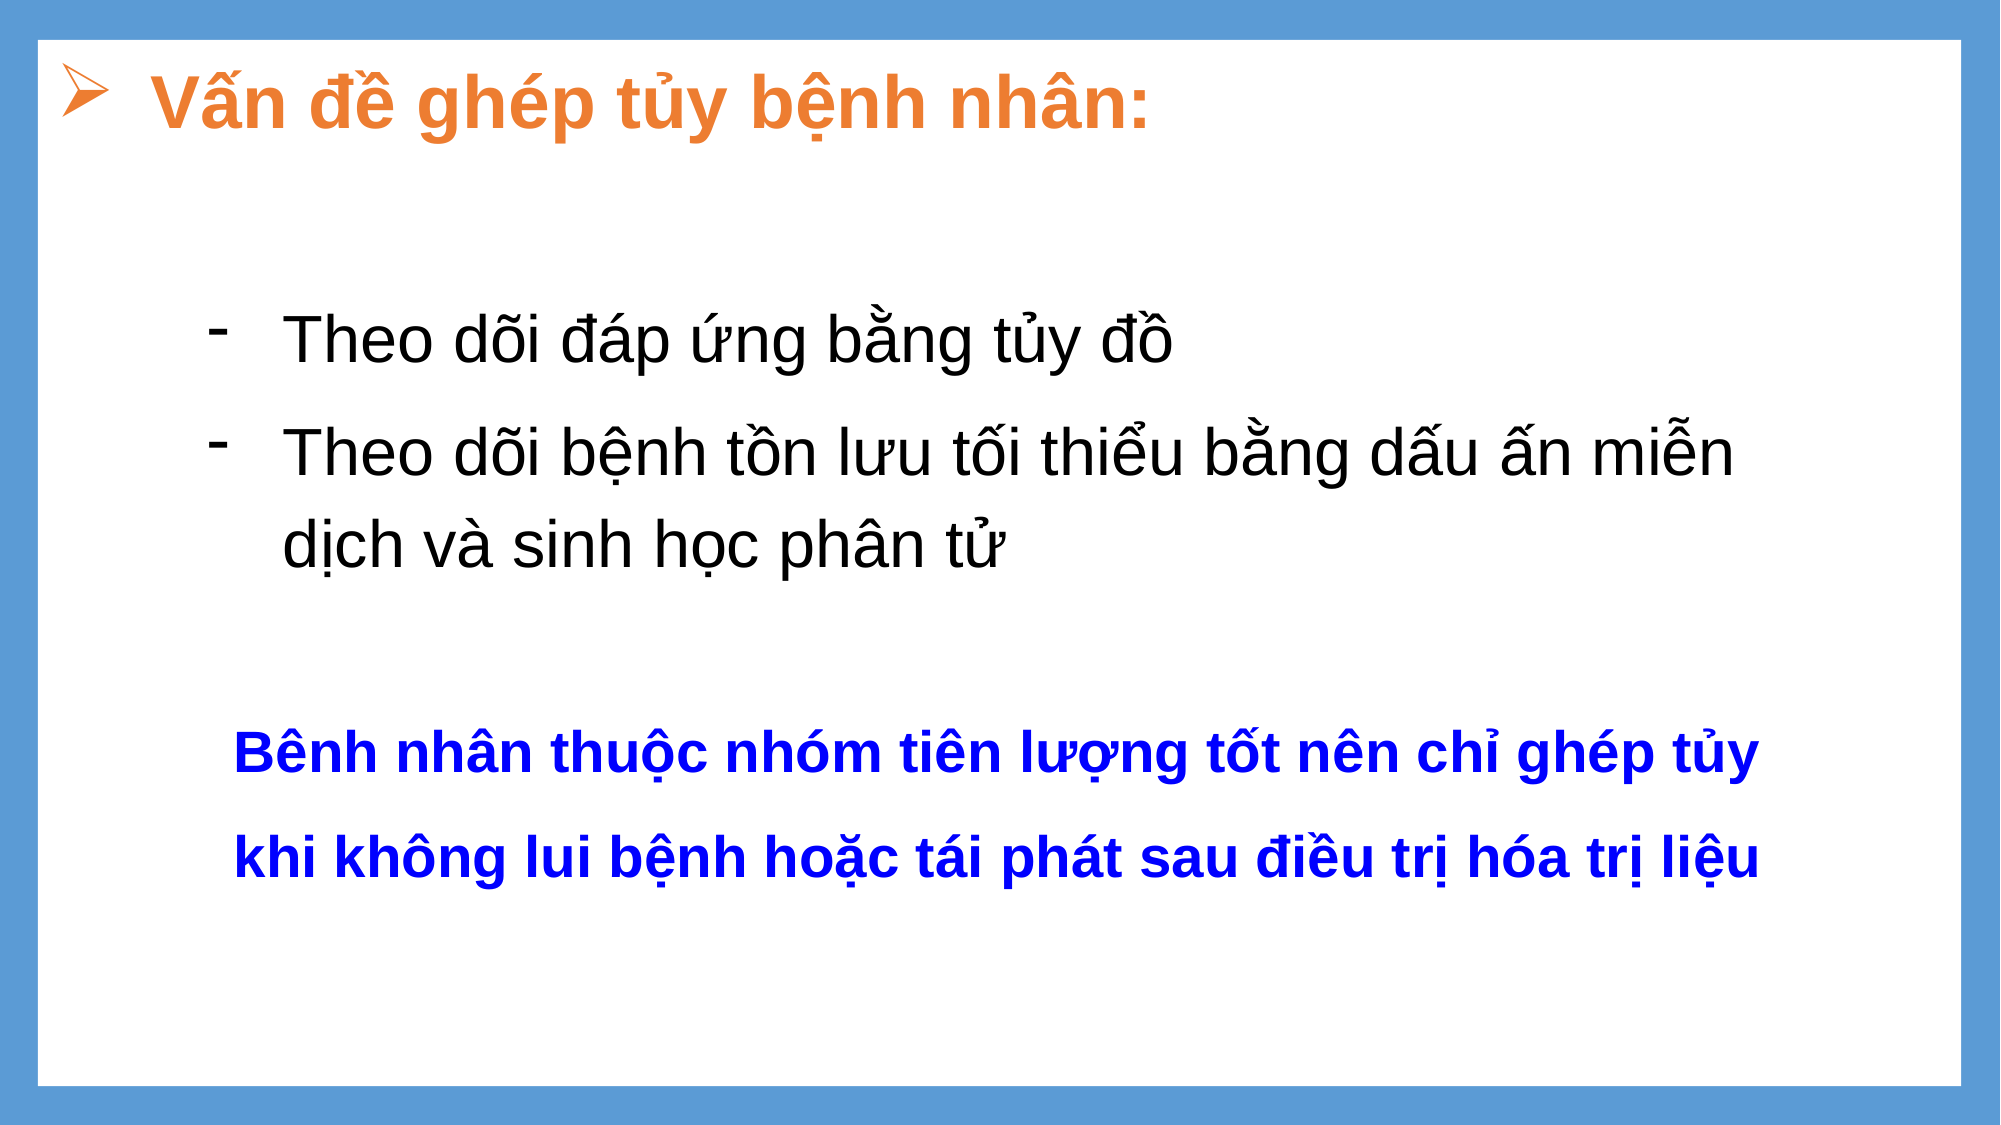

# Vấn đề ghép tủy bệnh nhân:

Theo dõi đáp ứng bằng tủy đồ
Theo dõi bệnh tồn lưu tối thiểu bằng dấu ấn miễn dịch và sinh học phân tử
Bênh nhân thuộc nhóm tiên lượng tốt nên chỉ ghép tủy
khi không lui bệnh hoặc tái phát sau điều trị hóa trị liệu